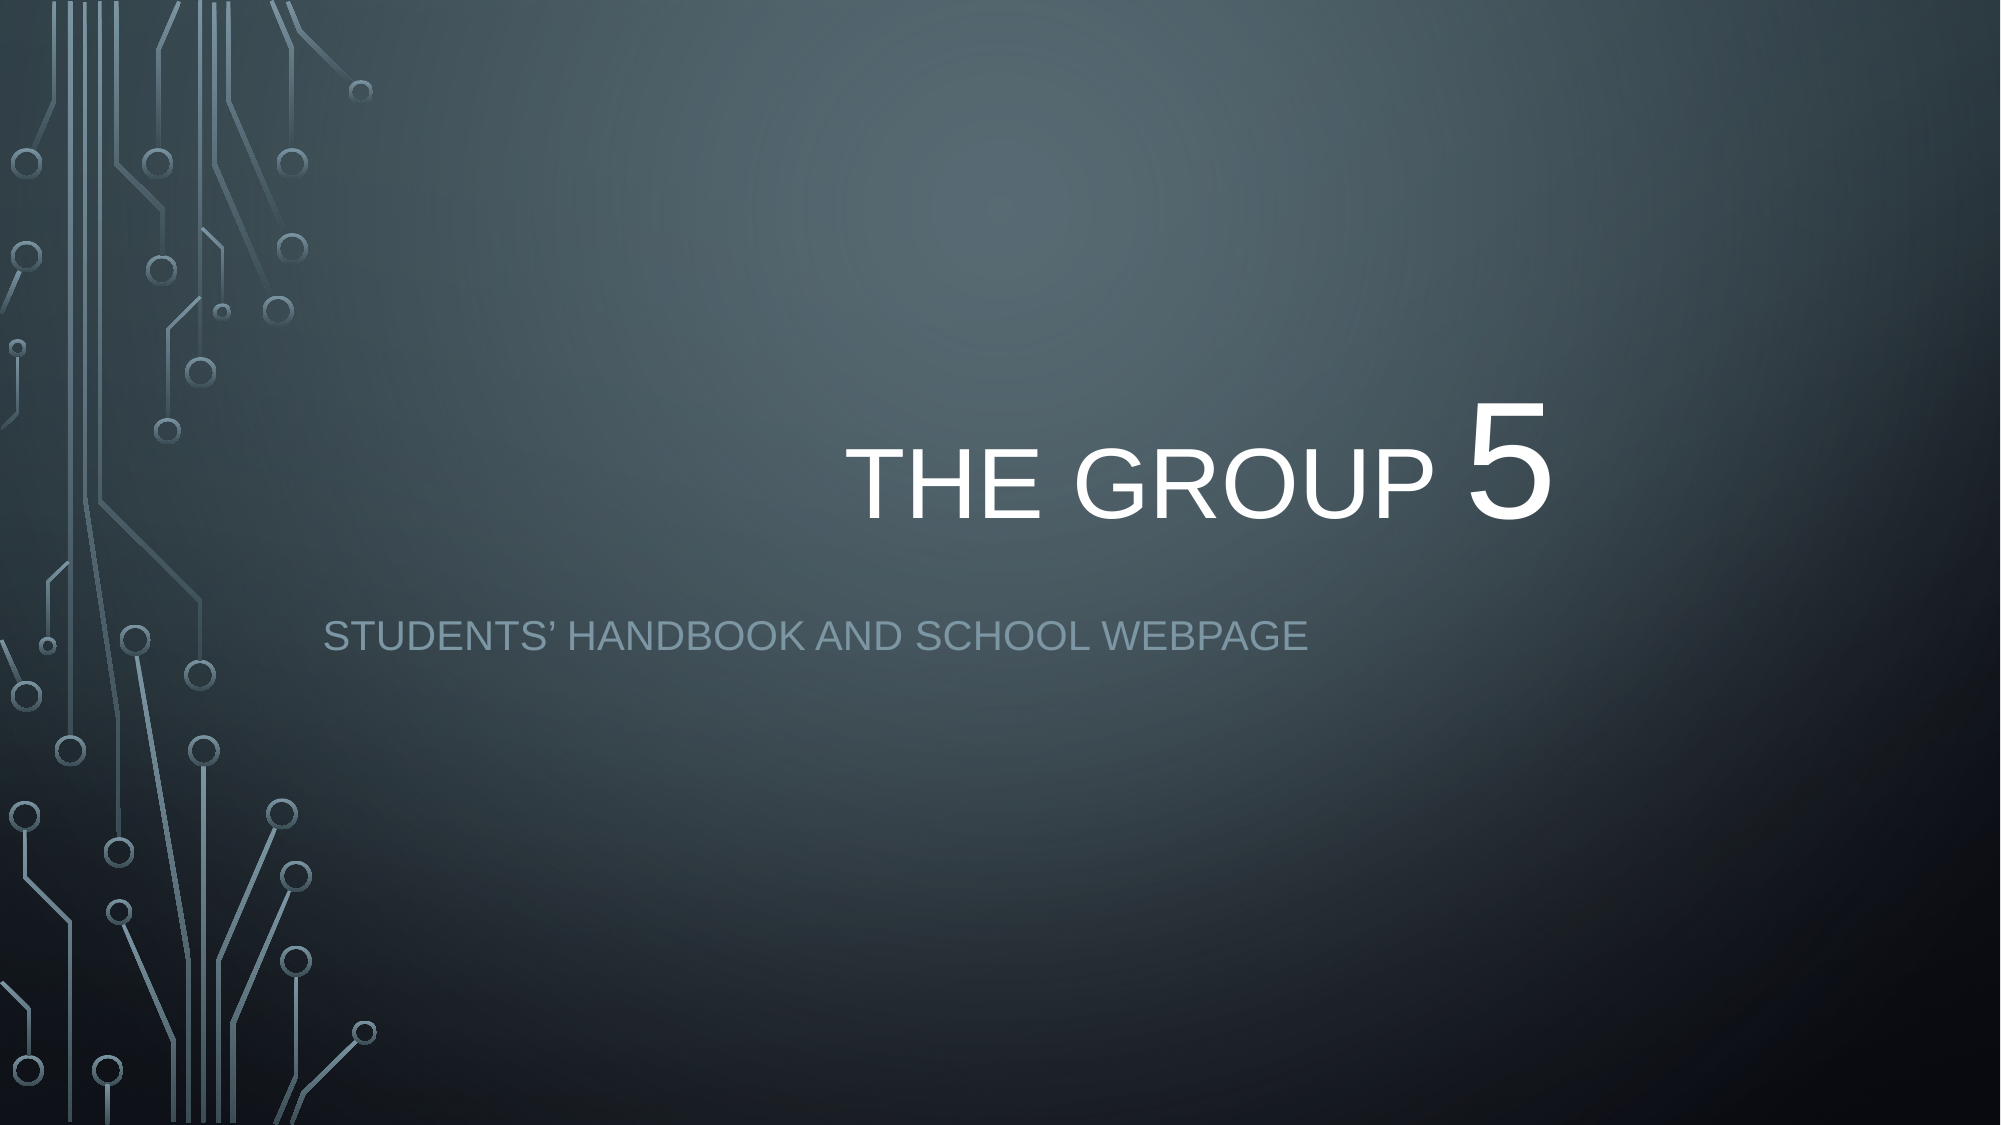

# THE Group 5
Students’ handbook and school webpage